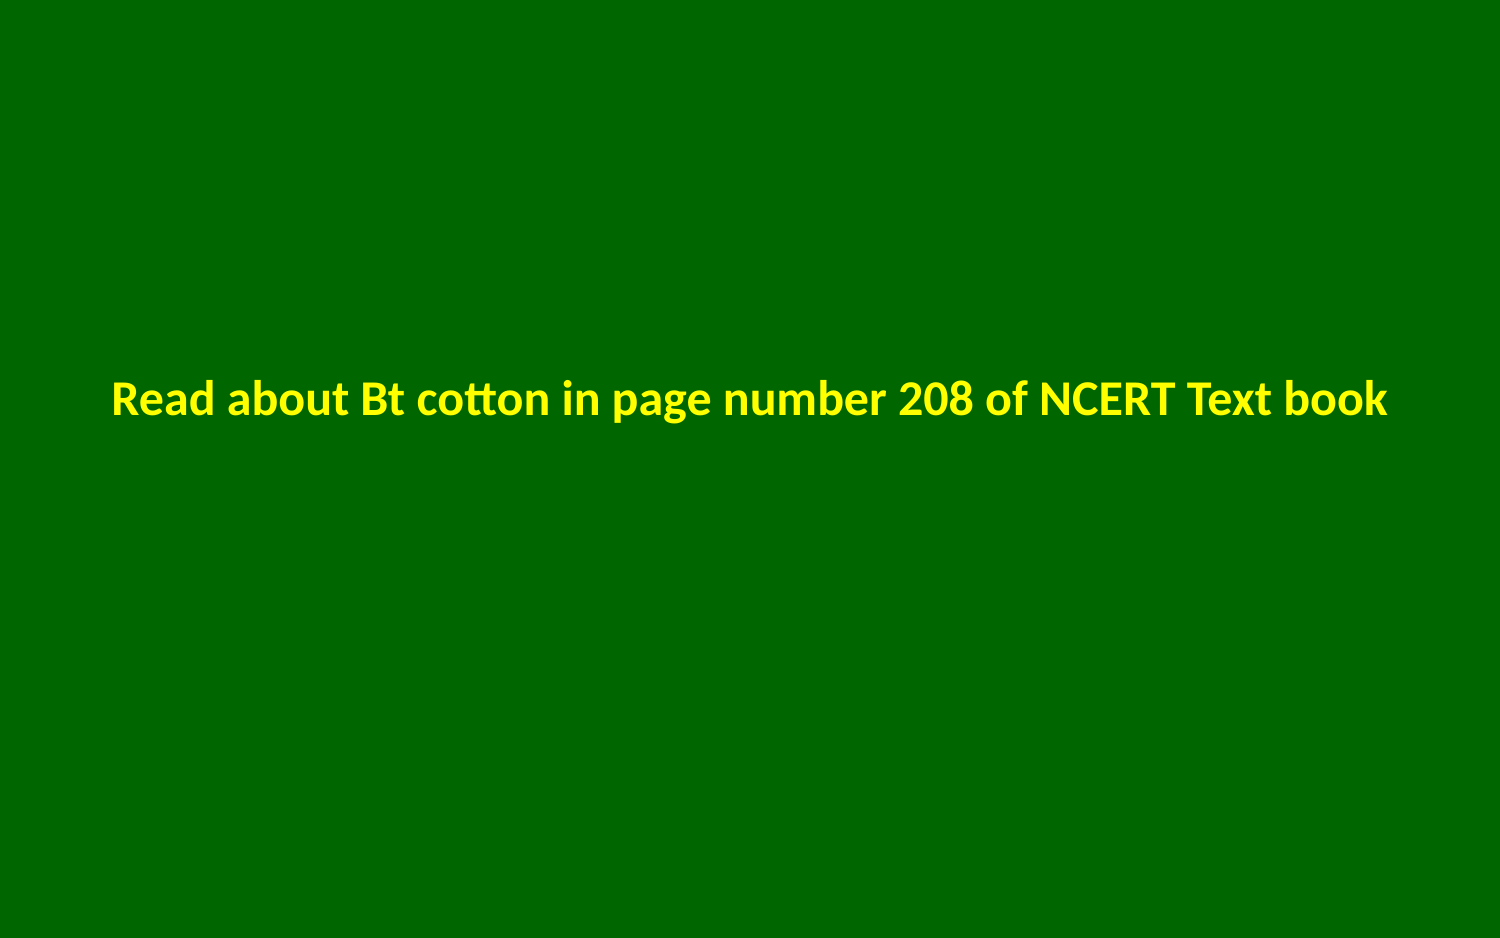

# Read about Bt cotton in page number 208 of NCERT Text book